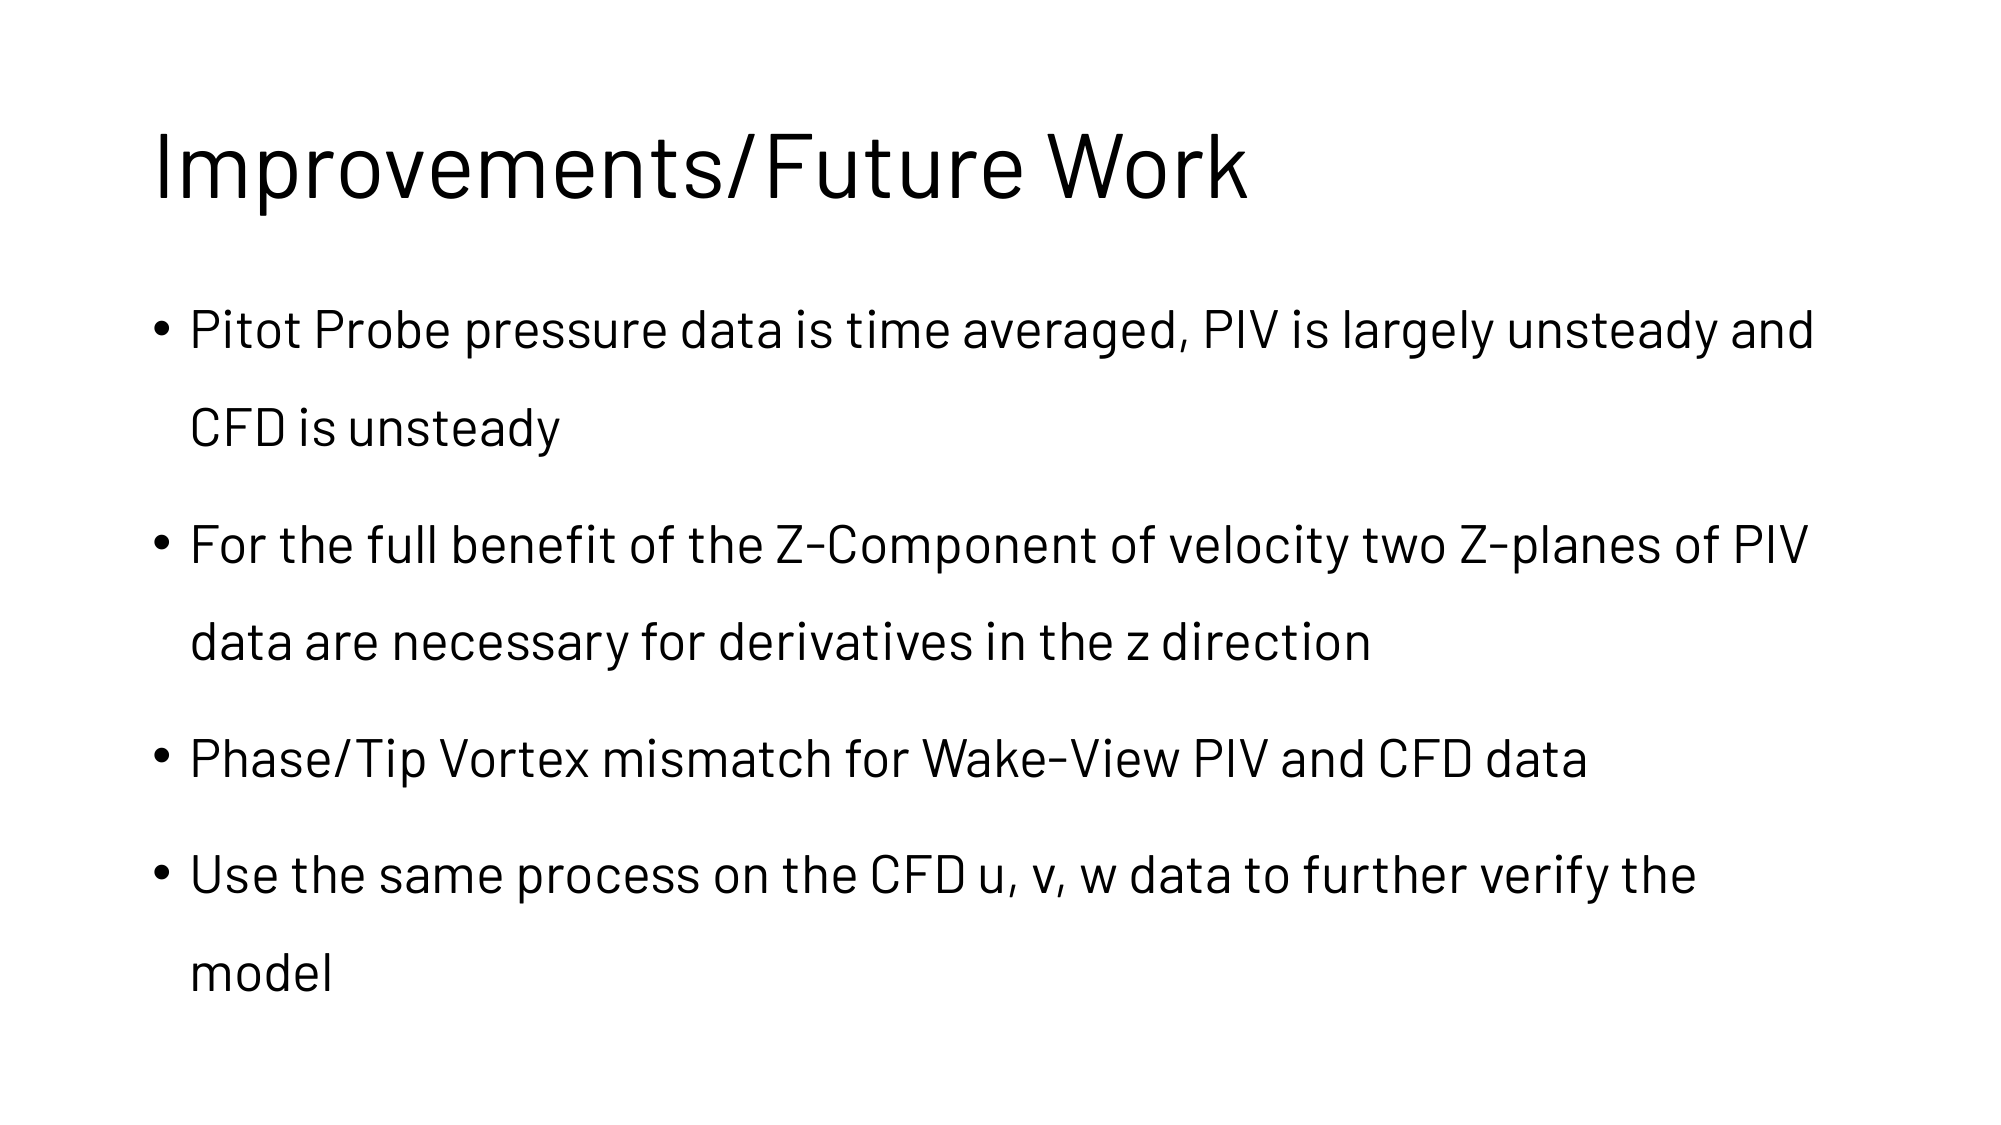

# Improvements/Future Work
Pitot Probe pressure data is time averaged, PIV is largely unsteady and CFD is unsteady
For the full benefit of the Z-Component of velocity two Z-planes of PIV data are necessary for derivatives in the z direction
Phase/Tip Vortex mismatch for Wake-View PIV and CFD data
Use the same process on the CFD u, v, w data to further verify the model